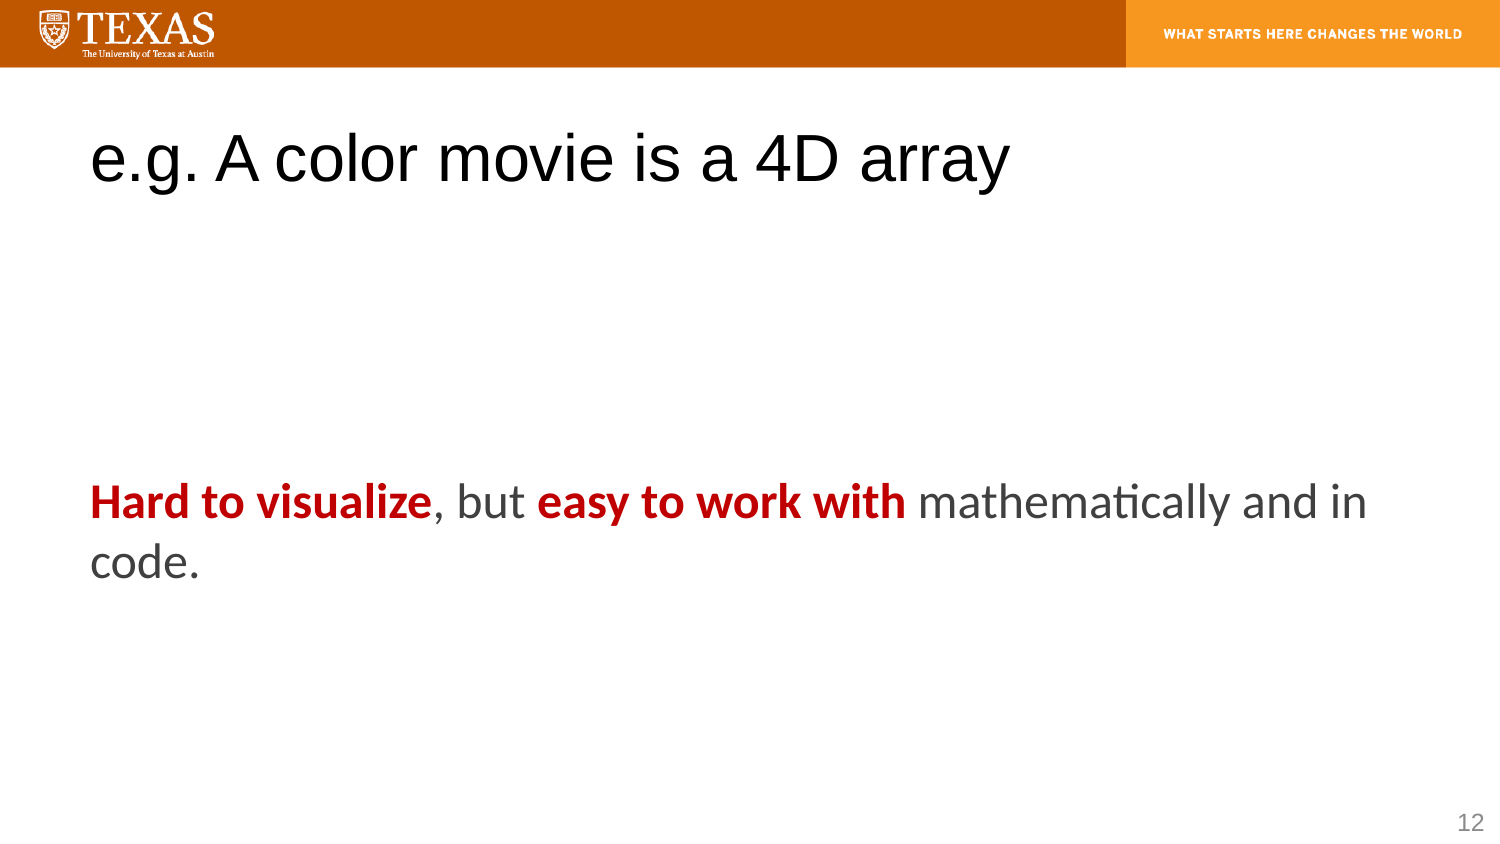

# e.g. A color movie is a 4D array
Hard to visualize, but easy to work with mathematically and in code.
12